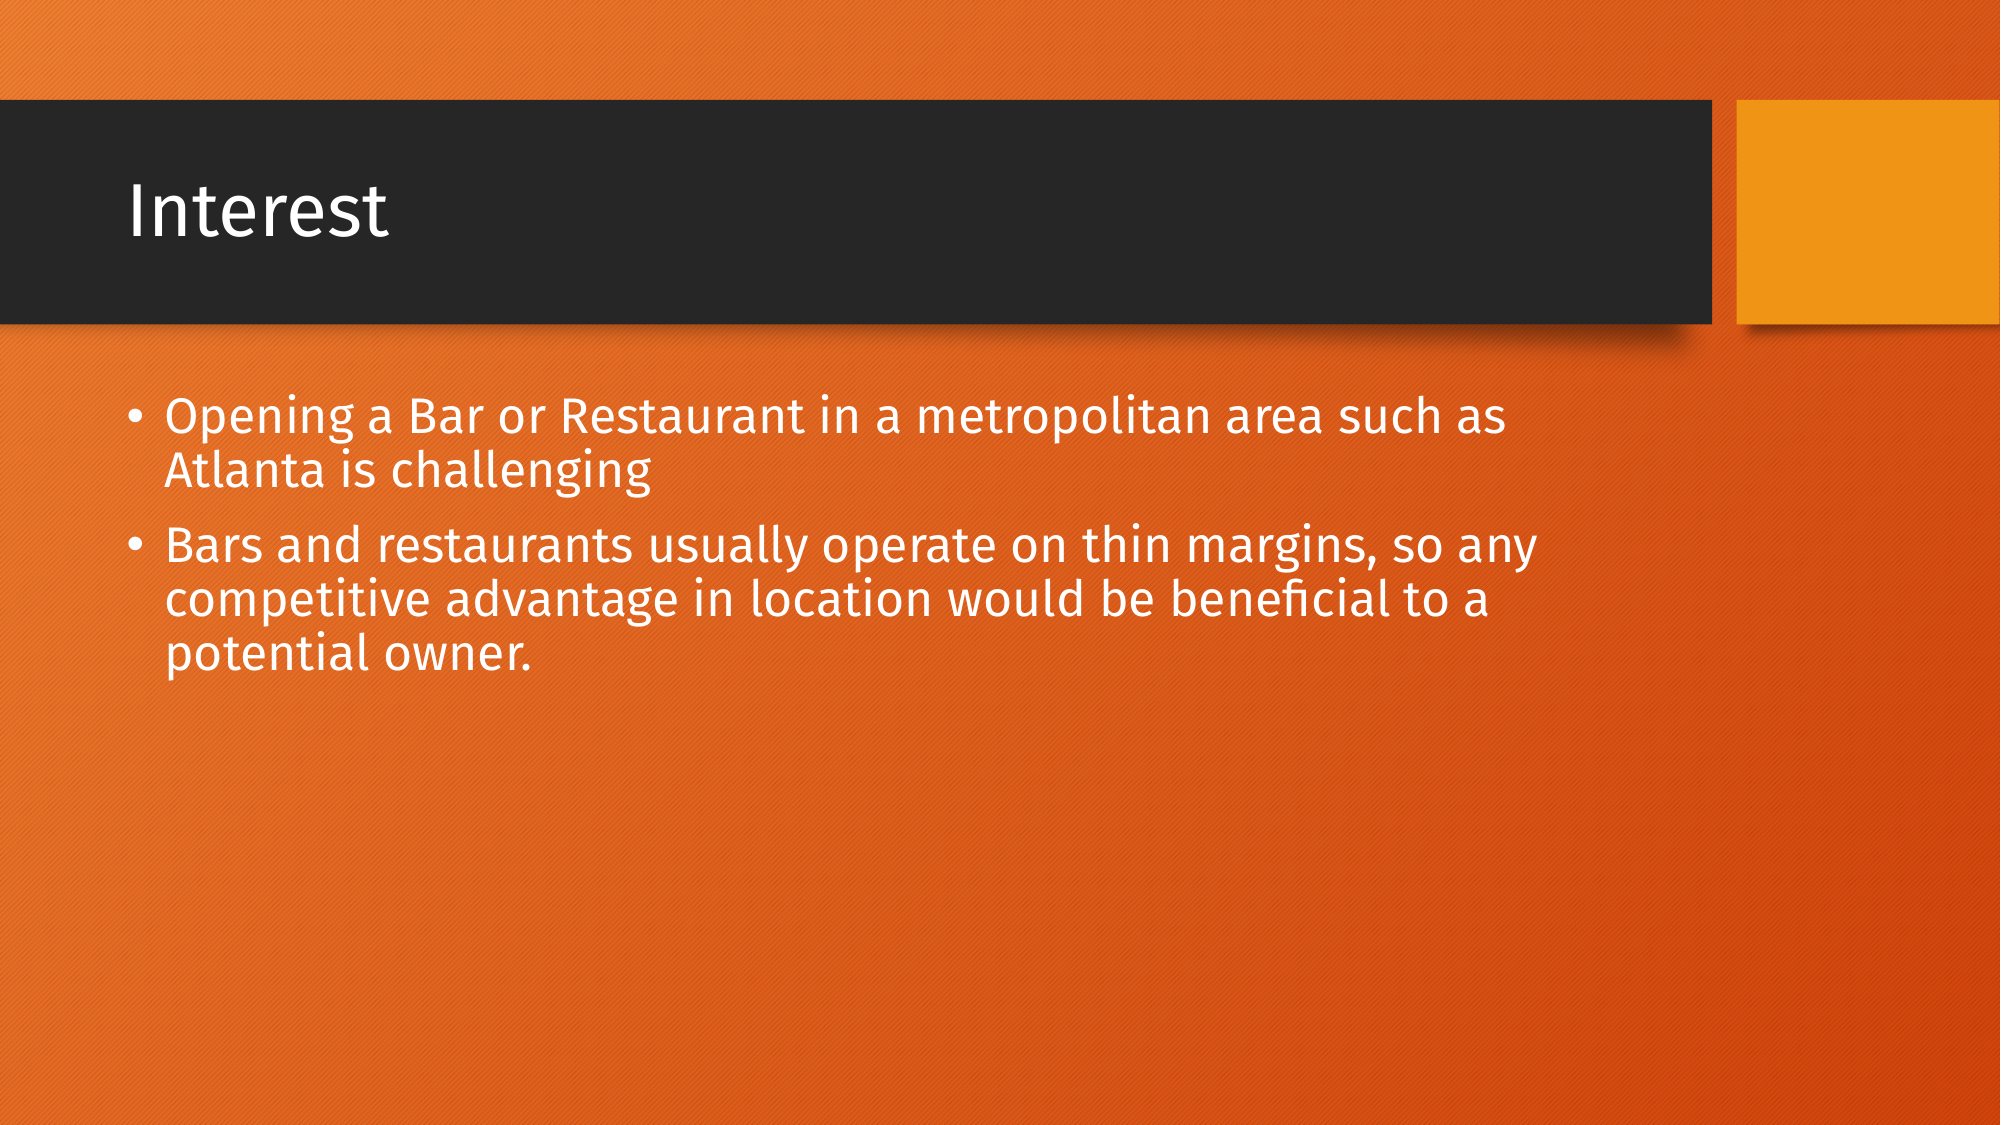

# Interest
Opening a Bar or Restaurant in a metropolitan area such as Atlanta is challenging
Bars and restaurants usually operate on thin margins, so any competitive advantage in location would be beneficial to a potential owner.